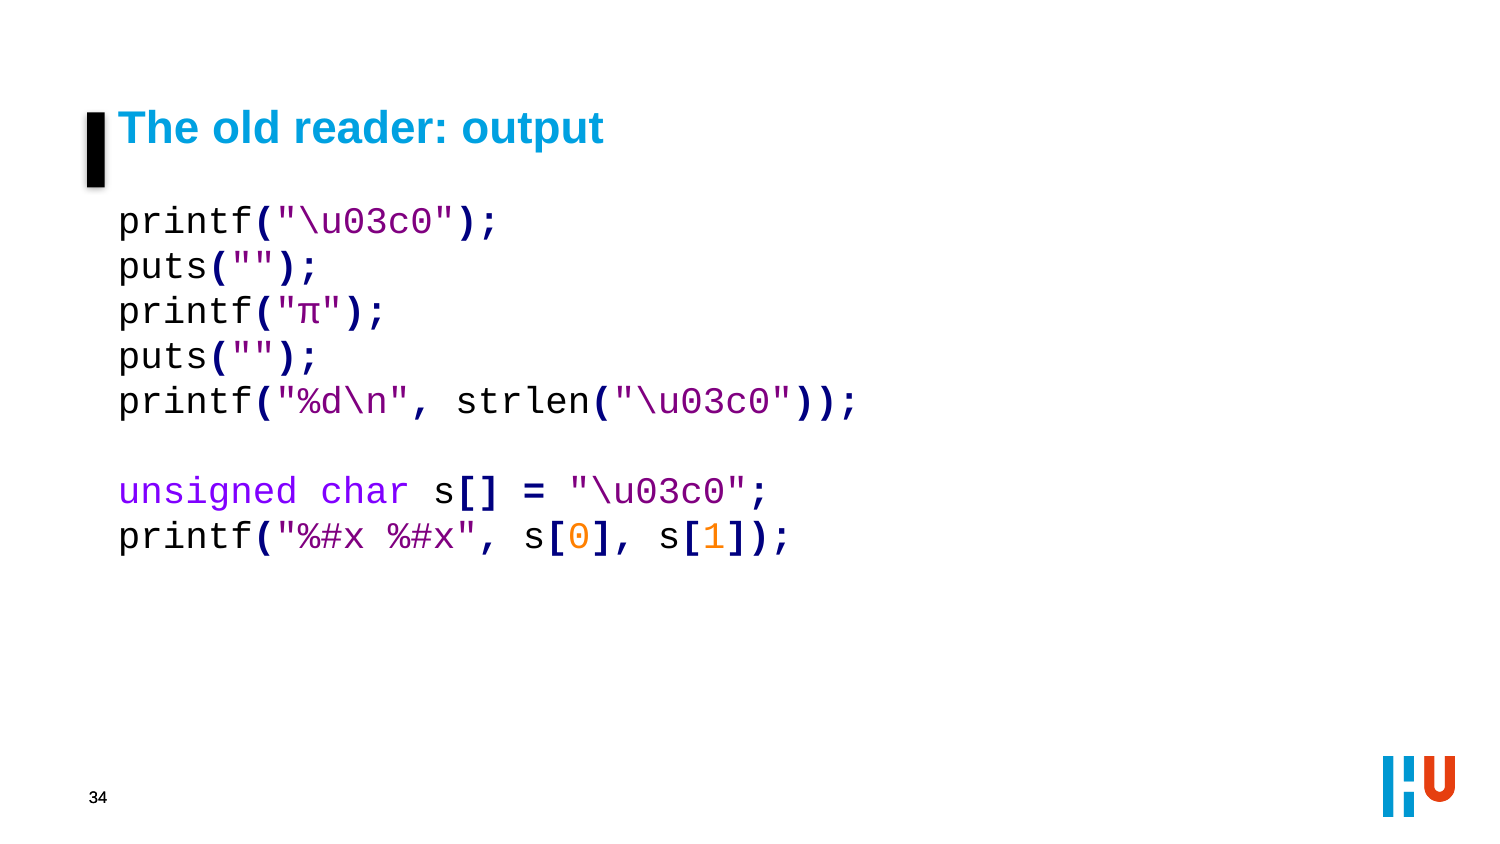

The old reader: output
printf("\u03c0");
puts("");
printf("π");
puts("");
printf("%d\n", strlen("\u03c0"));

unsigned char s[] = "\u03c0";
printf("%#x %#x", s[0], s[1]);